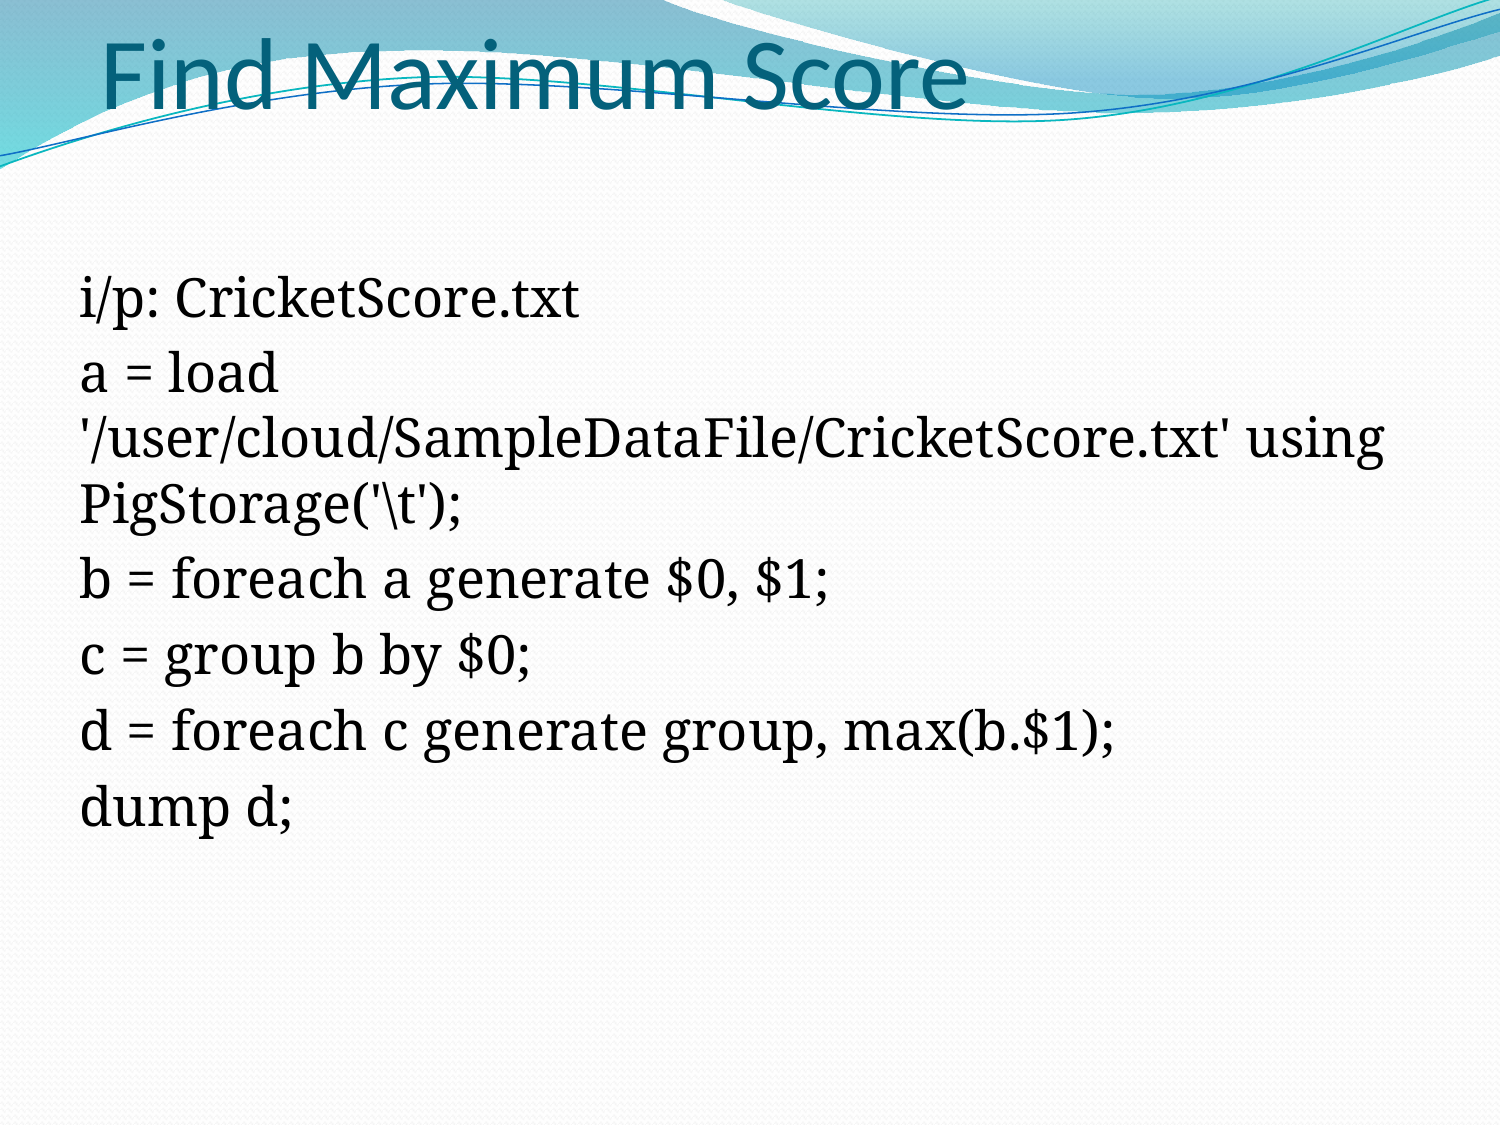

# Find Maximum Score
i/p: CricketScore.txt
a = load '/user/cloud/SampleDataFile/CricketScore.txt' using PigStorage('\t');
b = foreach a generate $0, $1;
c = group b by $0;
d = foreach c generate group, max(b.$1);
dump d;